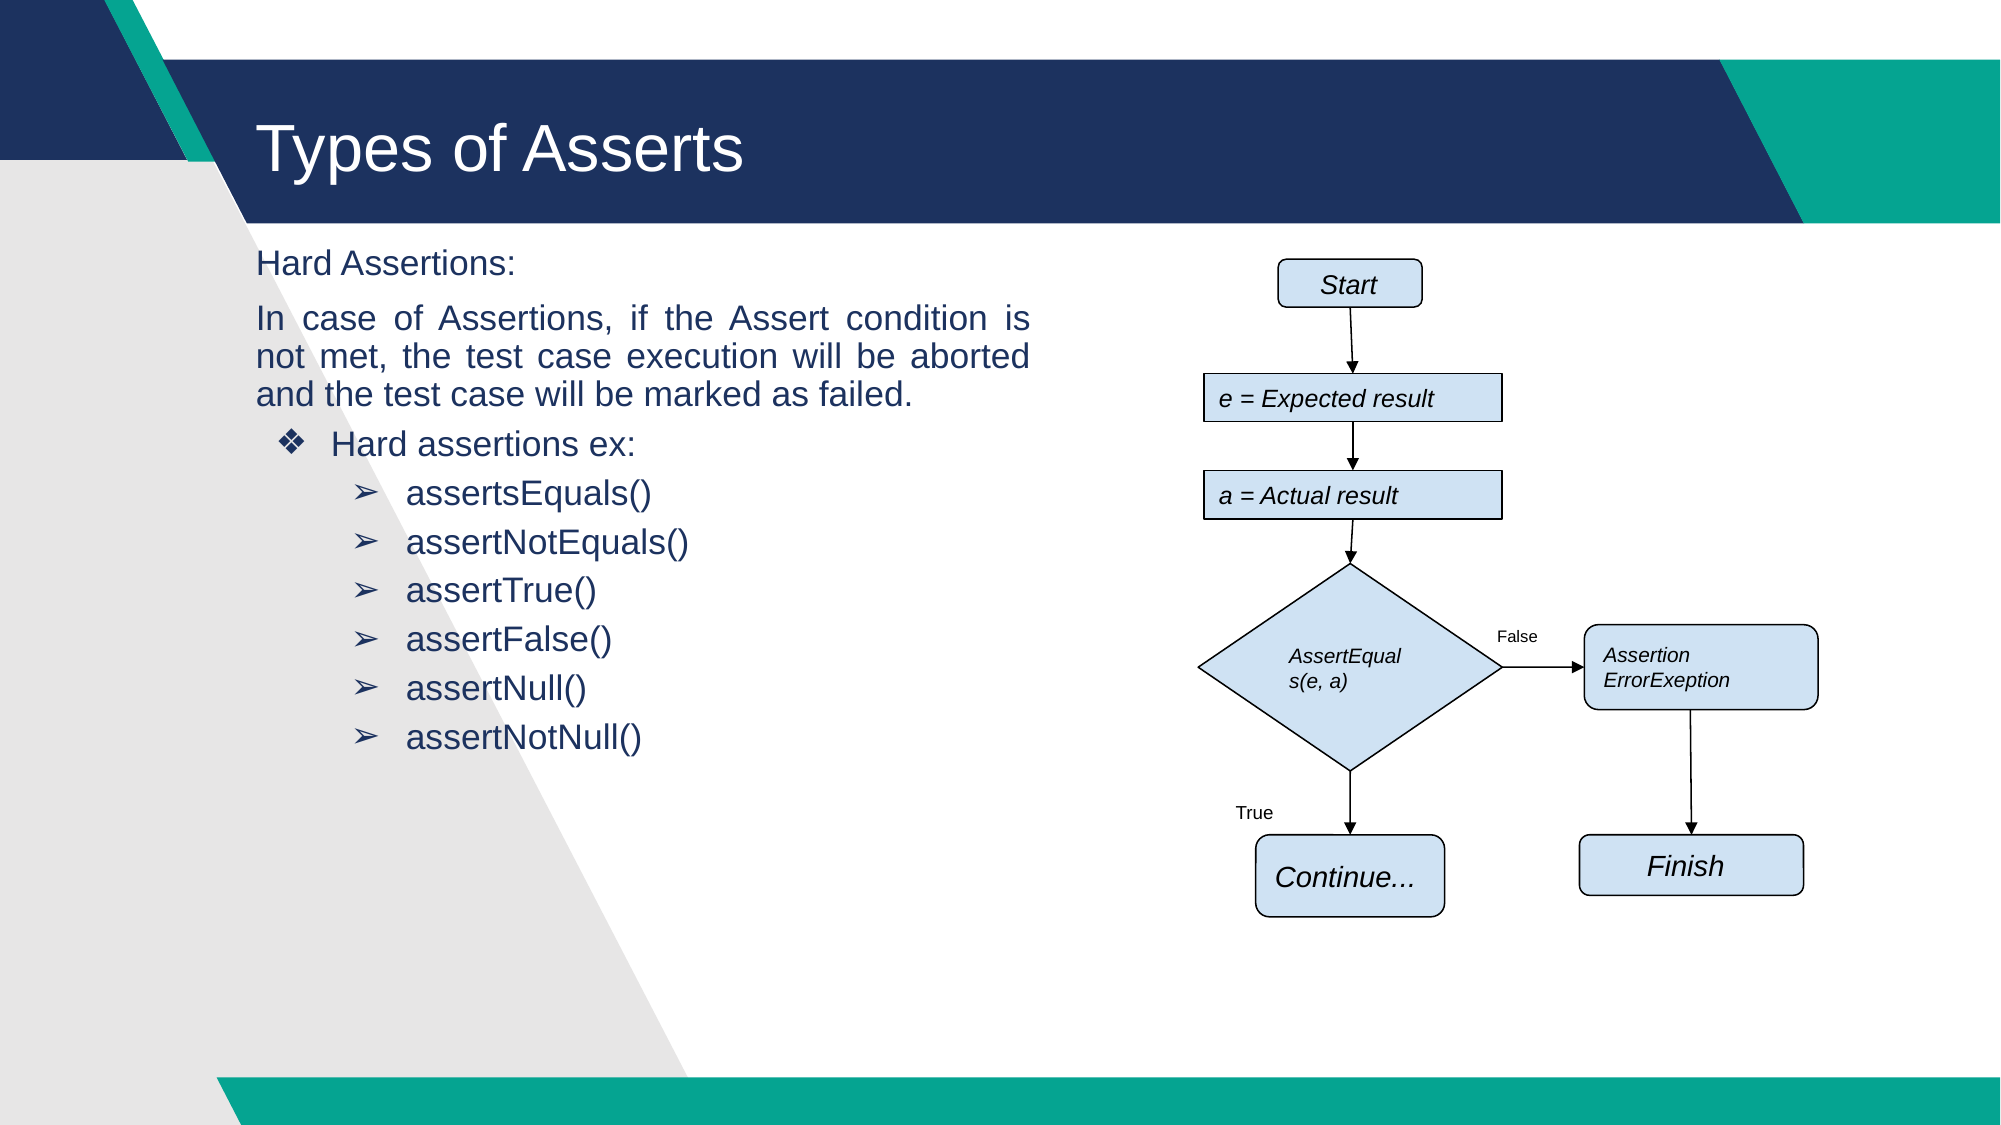

# Types of Asserts

Hard Assertions:
In case of Assertions, if the Assert condition is not met, the test case execution will be aborted and the test case will be marked as failed.
Hard assertions ex:
assertsEquals()
assertNotEquals()
assertTrue()
assertFalse()
assertNull()
assertNotNull()

   Start
e = Expected result
a = Actual result
AssertEquals(e, a)
False
Assertion ErrorExeption
True
Continue...
      Finish